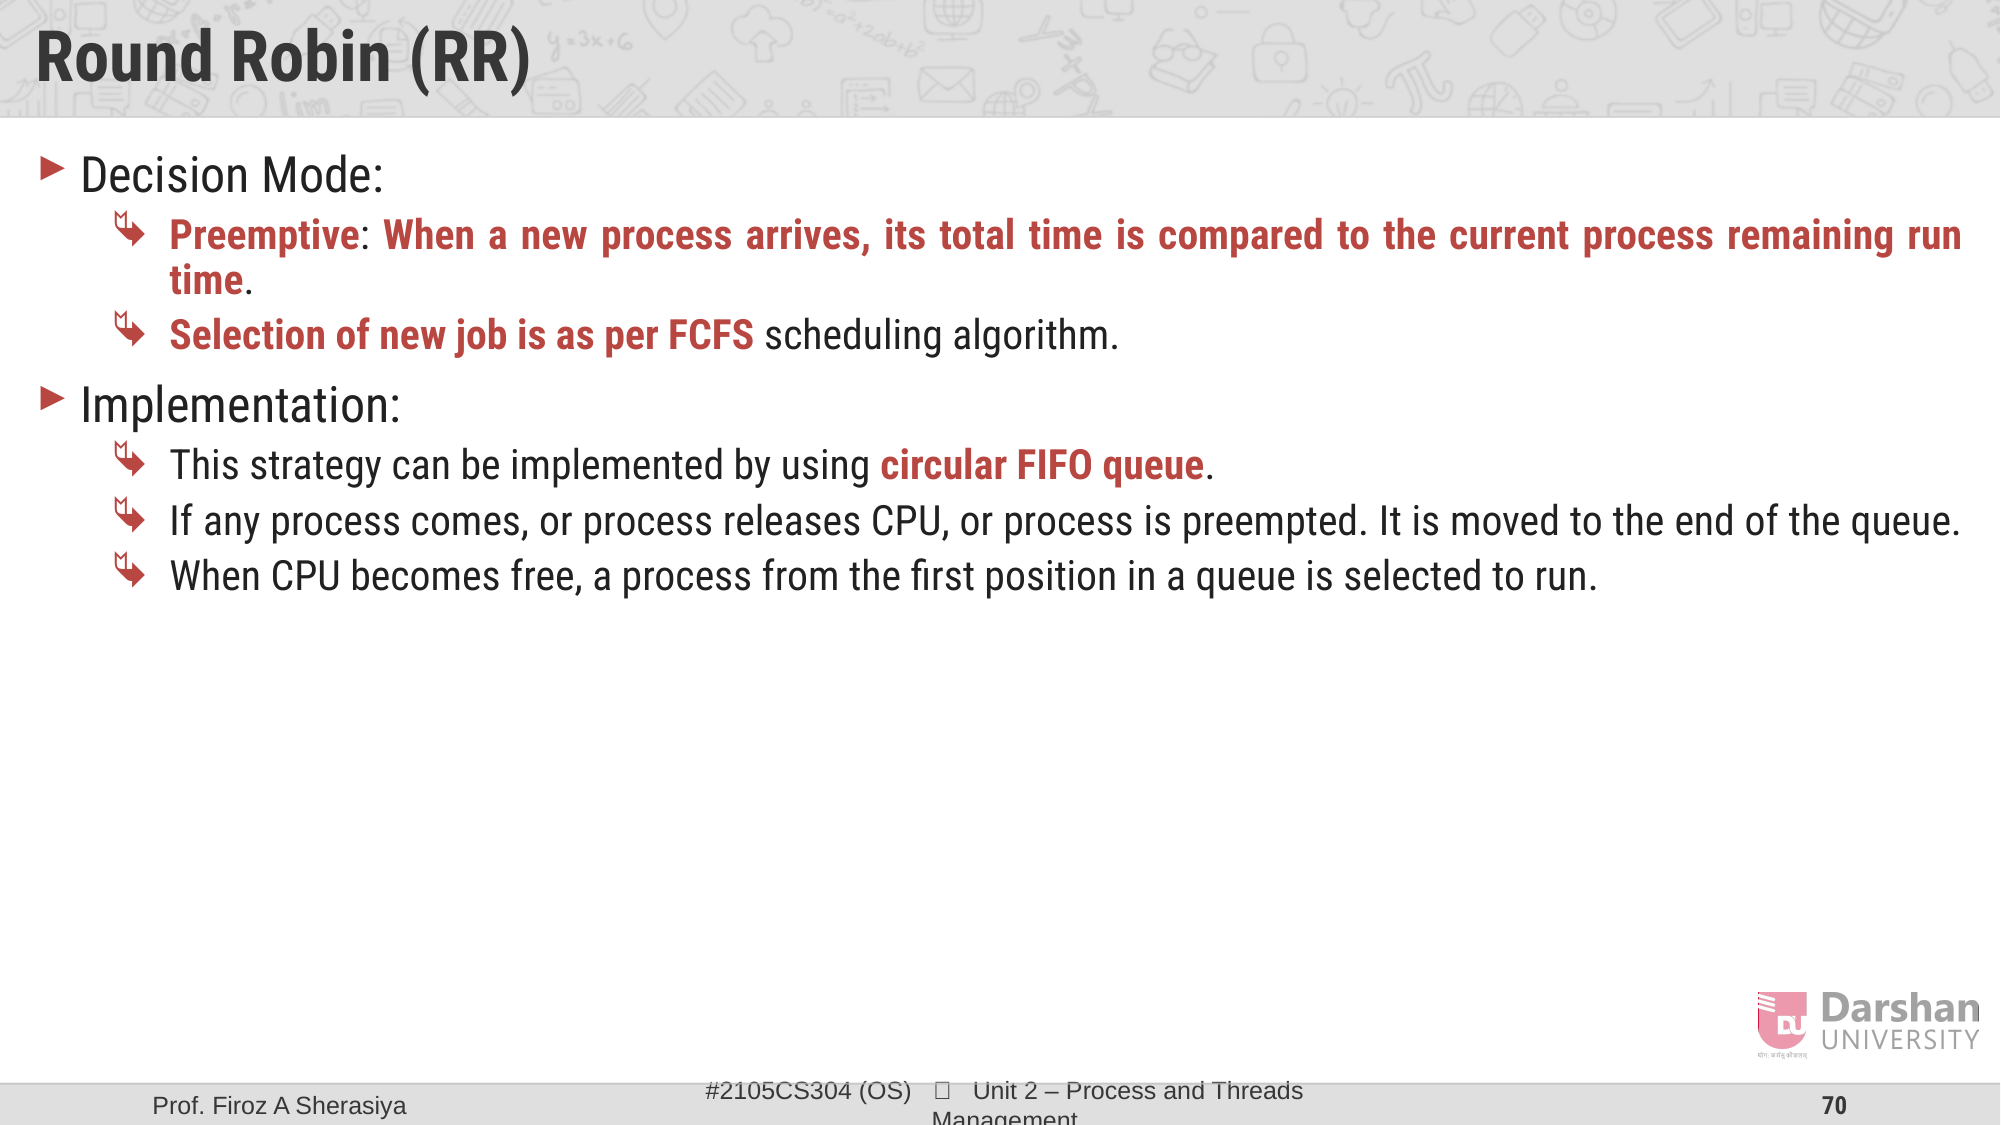

# Round Robin (RR)
Decision Mode:
Preemptive: When a new process arrives, its total time is compared to the current process remaining run time.
Selection of new job is as per FCFS scheduling algorithm.
Implementation:
This strategy can be implemented by using circular FIFO queue.
If any process comes, or process releases CPU, or process is preempted. It is moved to the end of the queue.
When CPU becomes free, a process from the first position in a queue is selected to run.